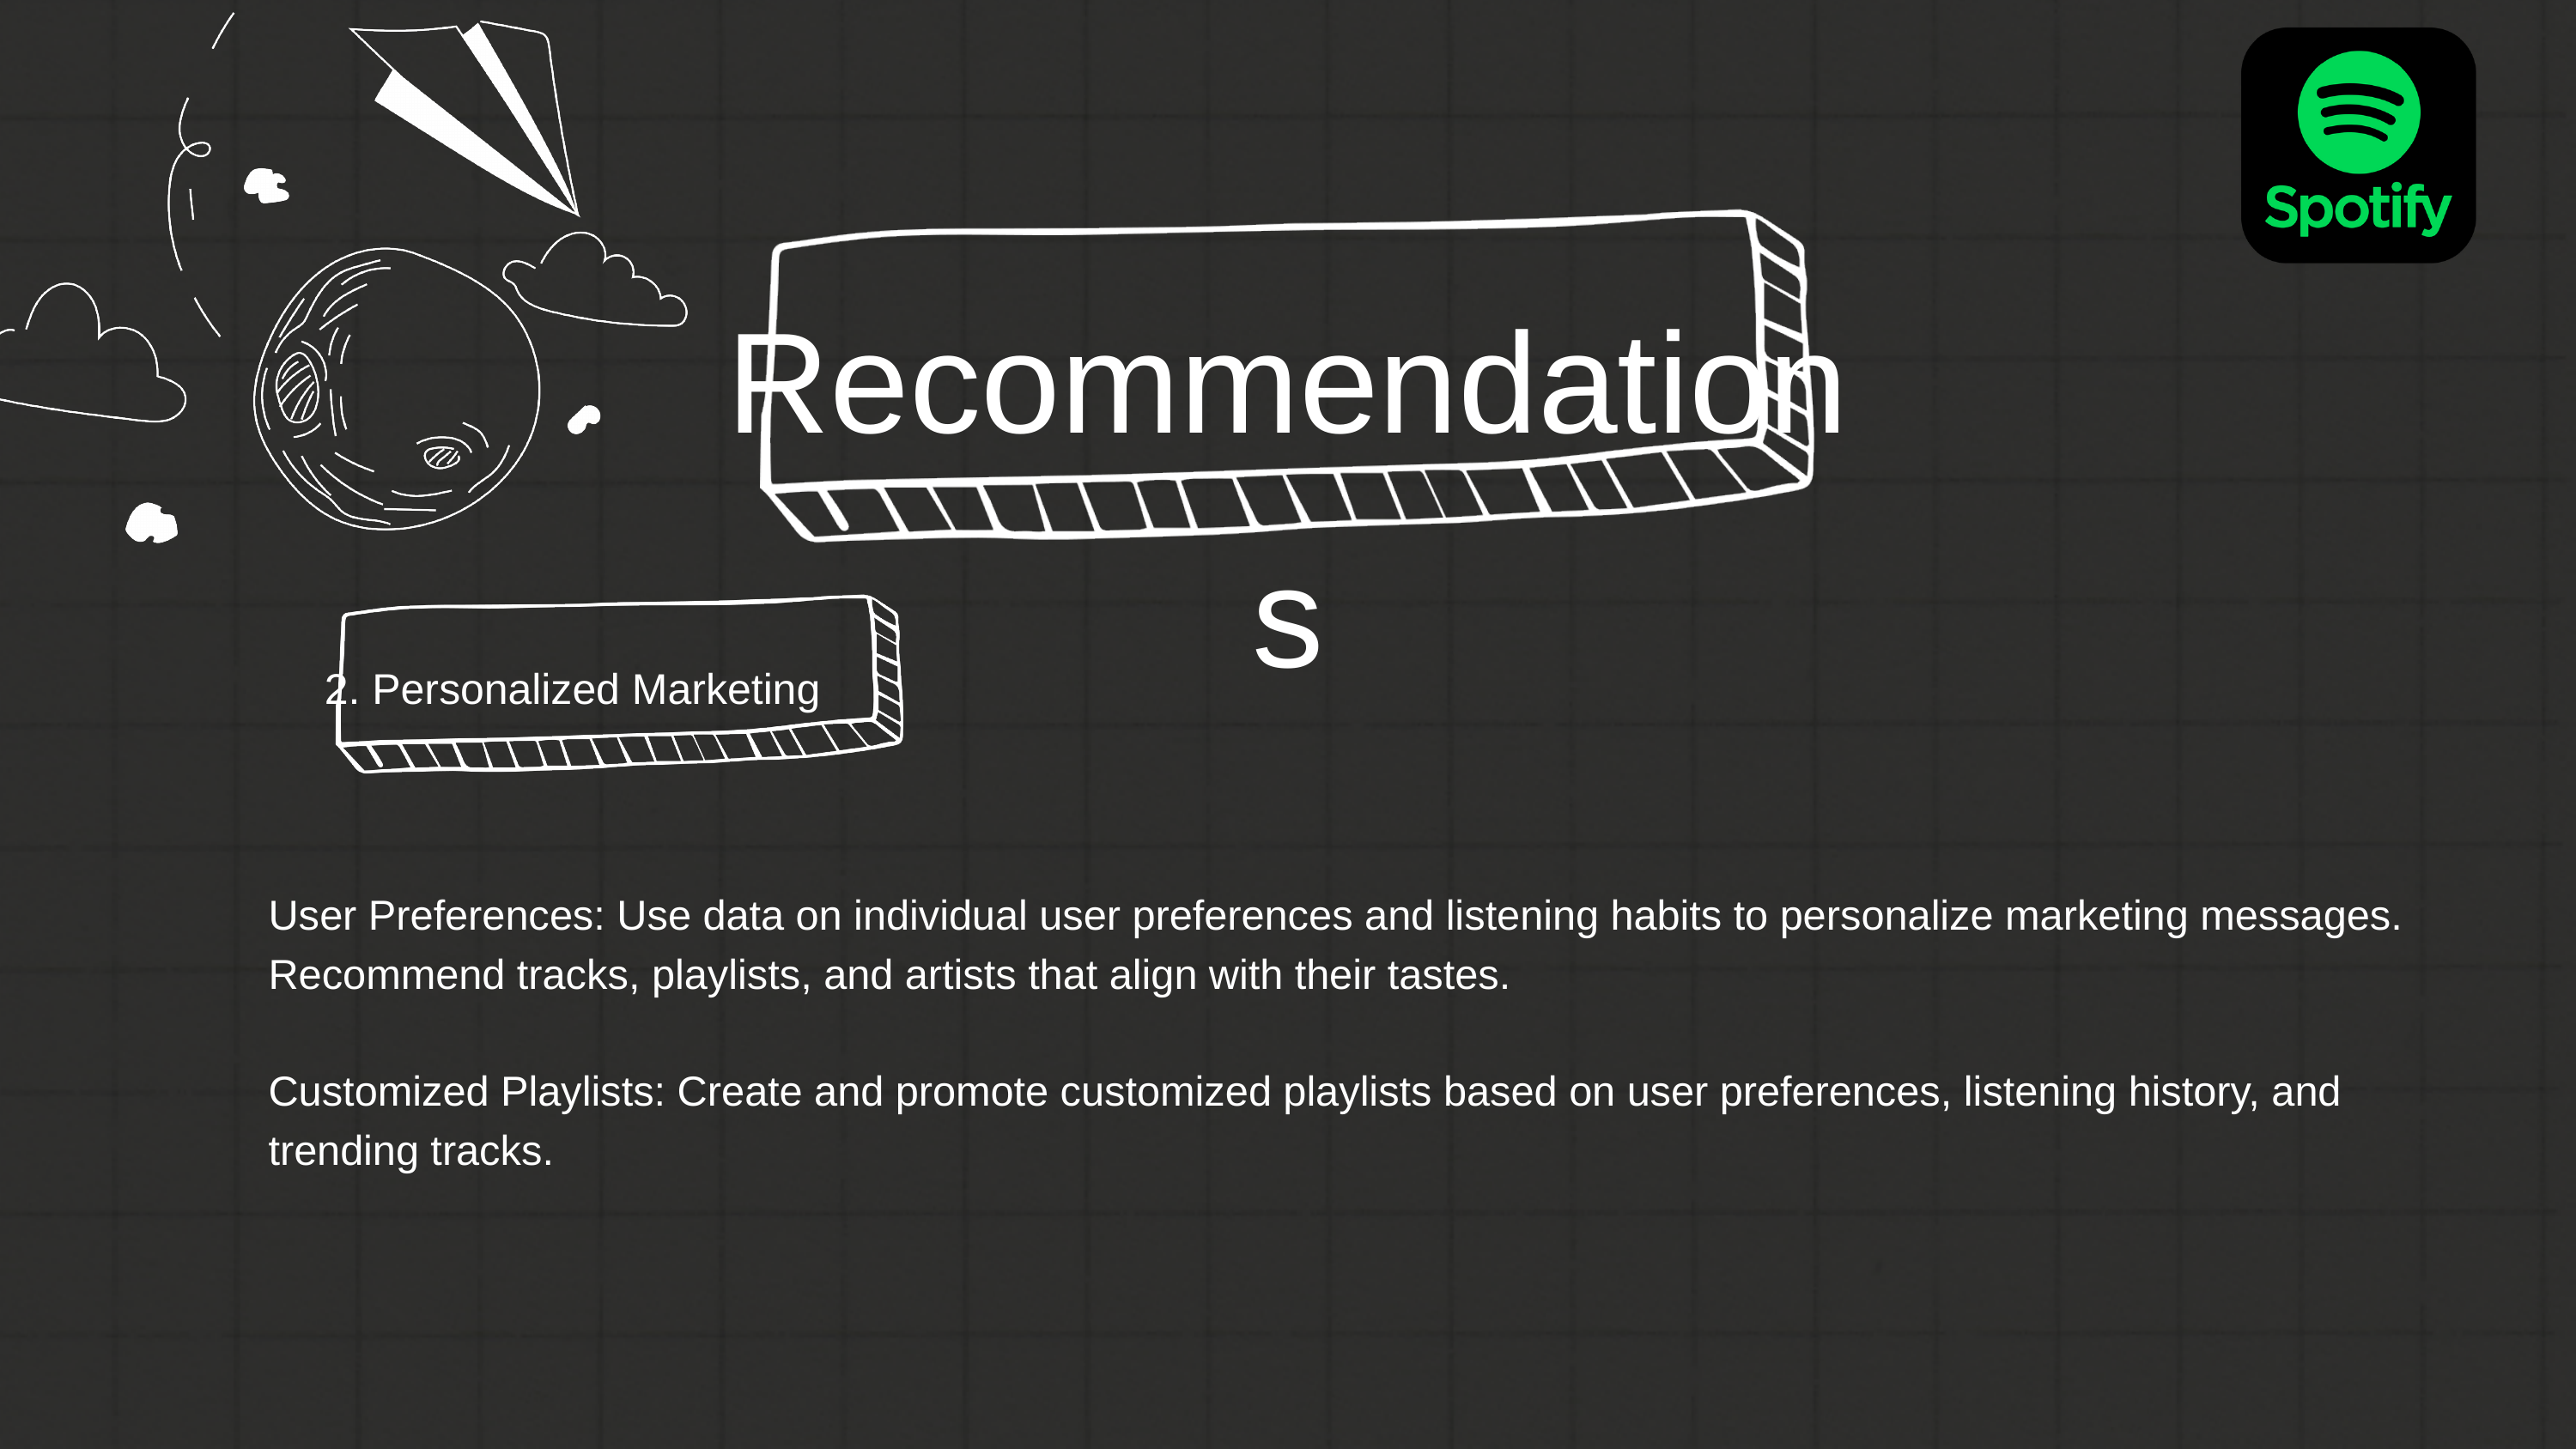

Recommendations

2. Personalized Marketing

User Preferences: Use data on individual user preferences and listening habits to personalize marketing messages. Recommend tracks, playlists, and artists that align with their tastes.

Customized Playlists: Create and promote customized playlists based on user preferences, listening history, and trending tracks.